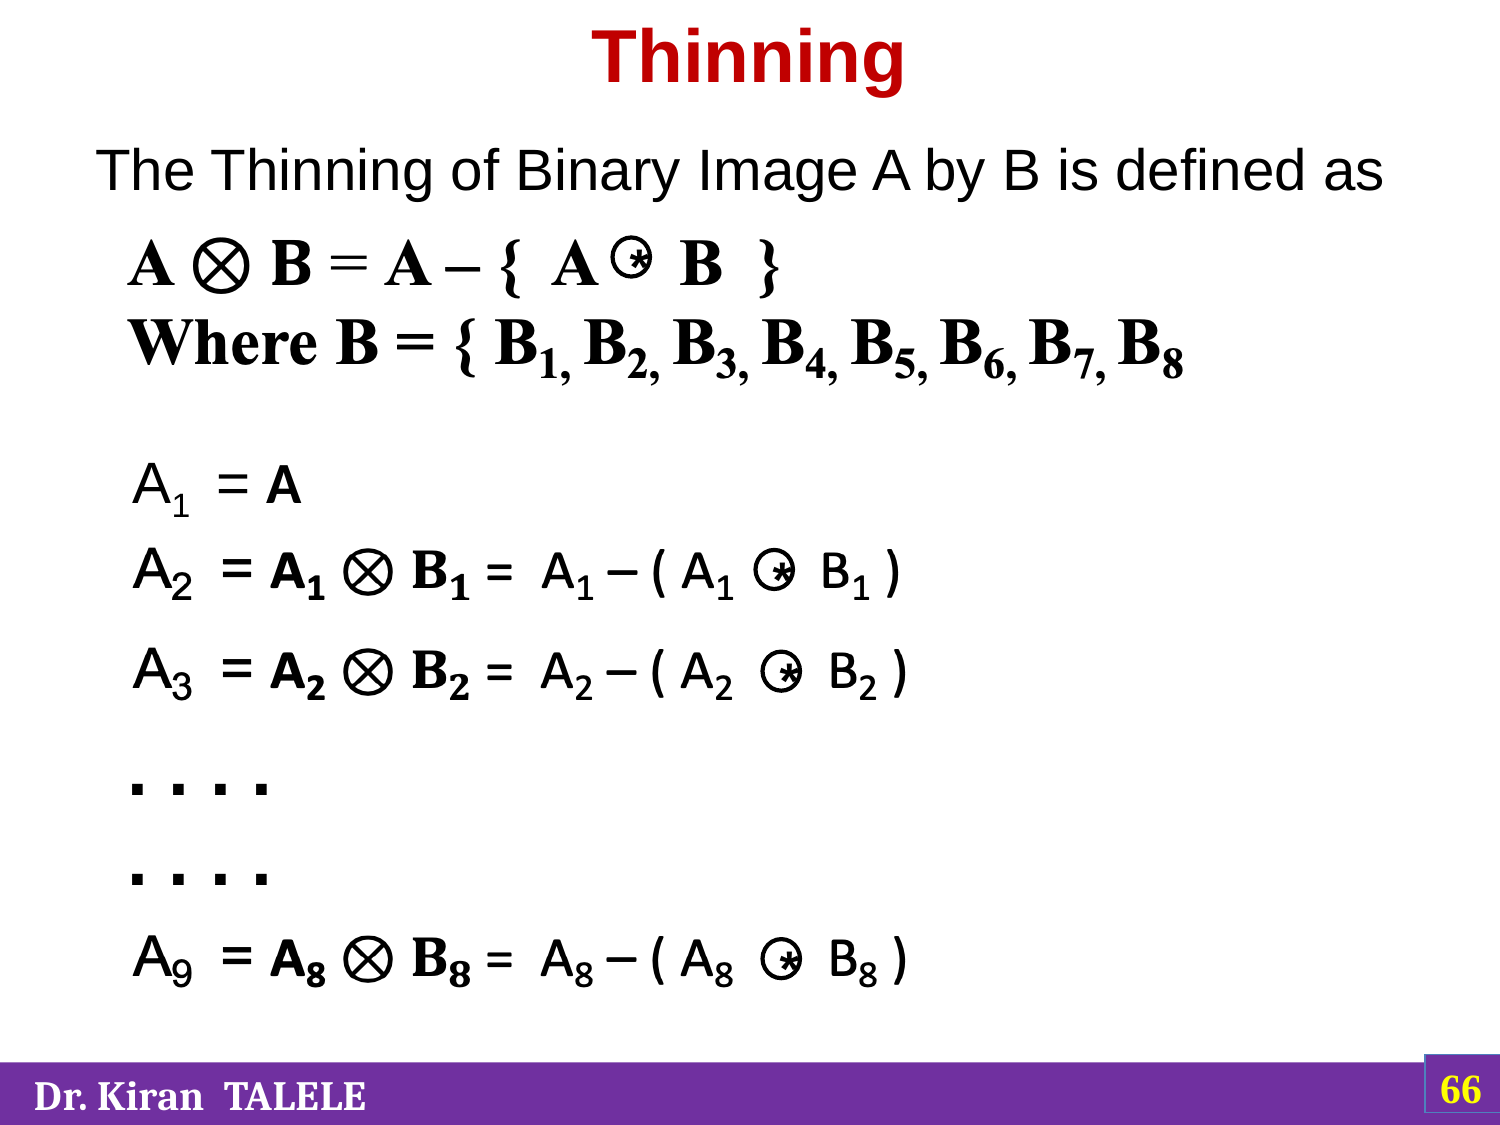

# Thinning
The Thinning of Binary Image A by B is defined as

*
A1  = A

*

*
. . . .
. . . .

*
66
  Dr. Kiran  TALELE